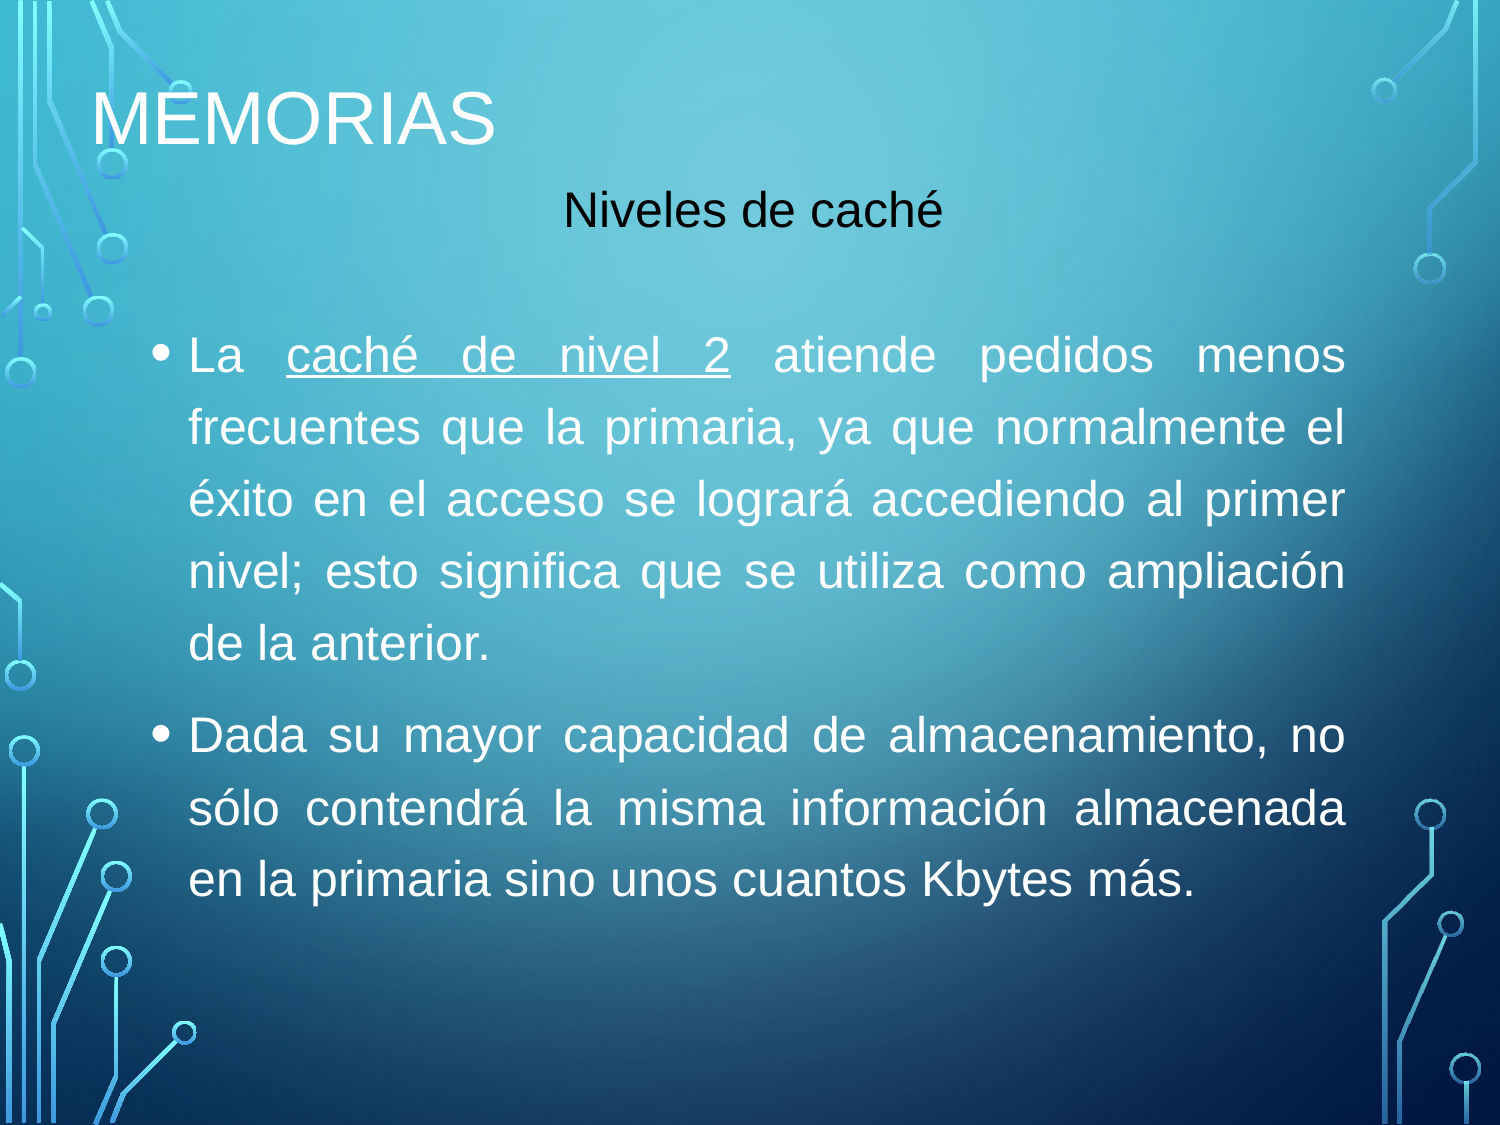

# Memorias
Niveles de caché
La caché de nivel 2 atiende pedidos menos frecuentes que la primaria, ya que normalmente el éxito en el acceso se logrará accediendo al primer nivel; esto significa que se utiliza como ampliación de la anterior.
Dada su mayor capacidad de almacenamiento, no sólo contendrá la misma información almacenada en la primaria sino unos cuantos Kbytes más.